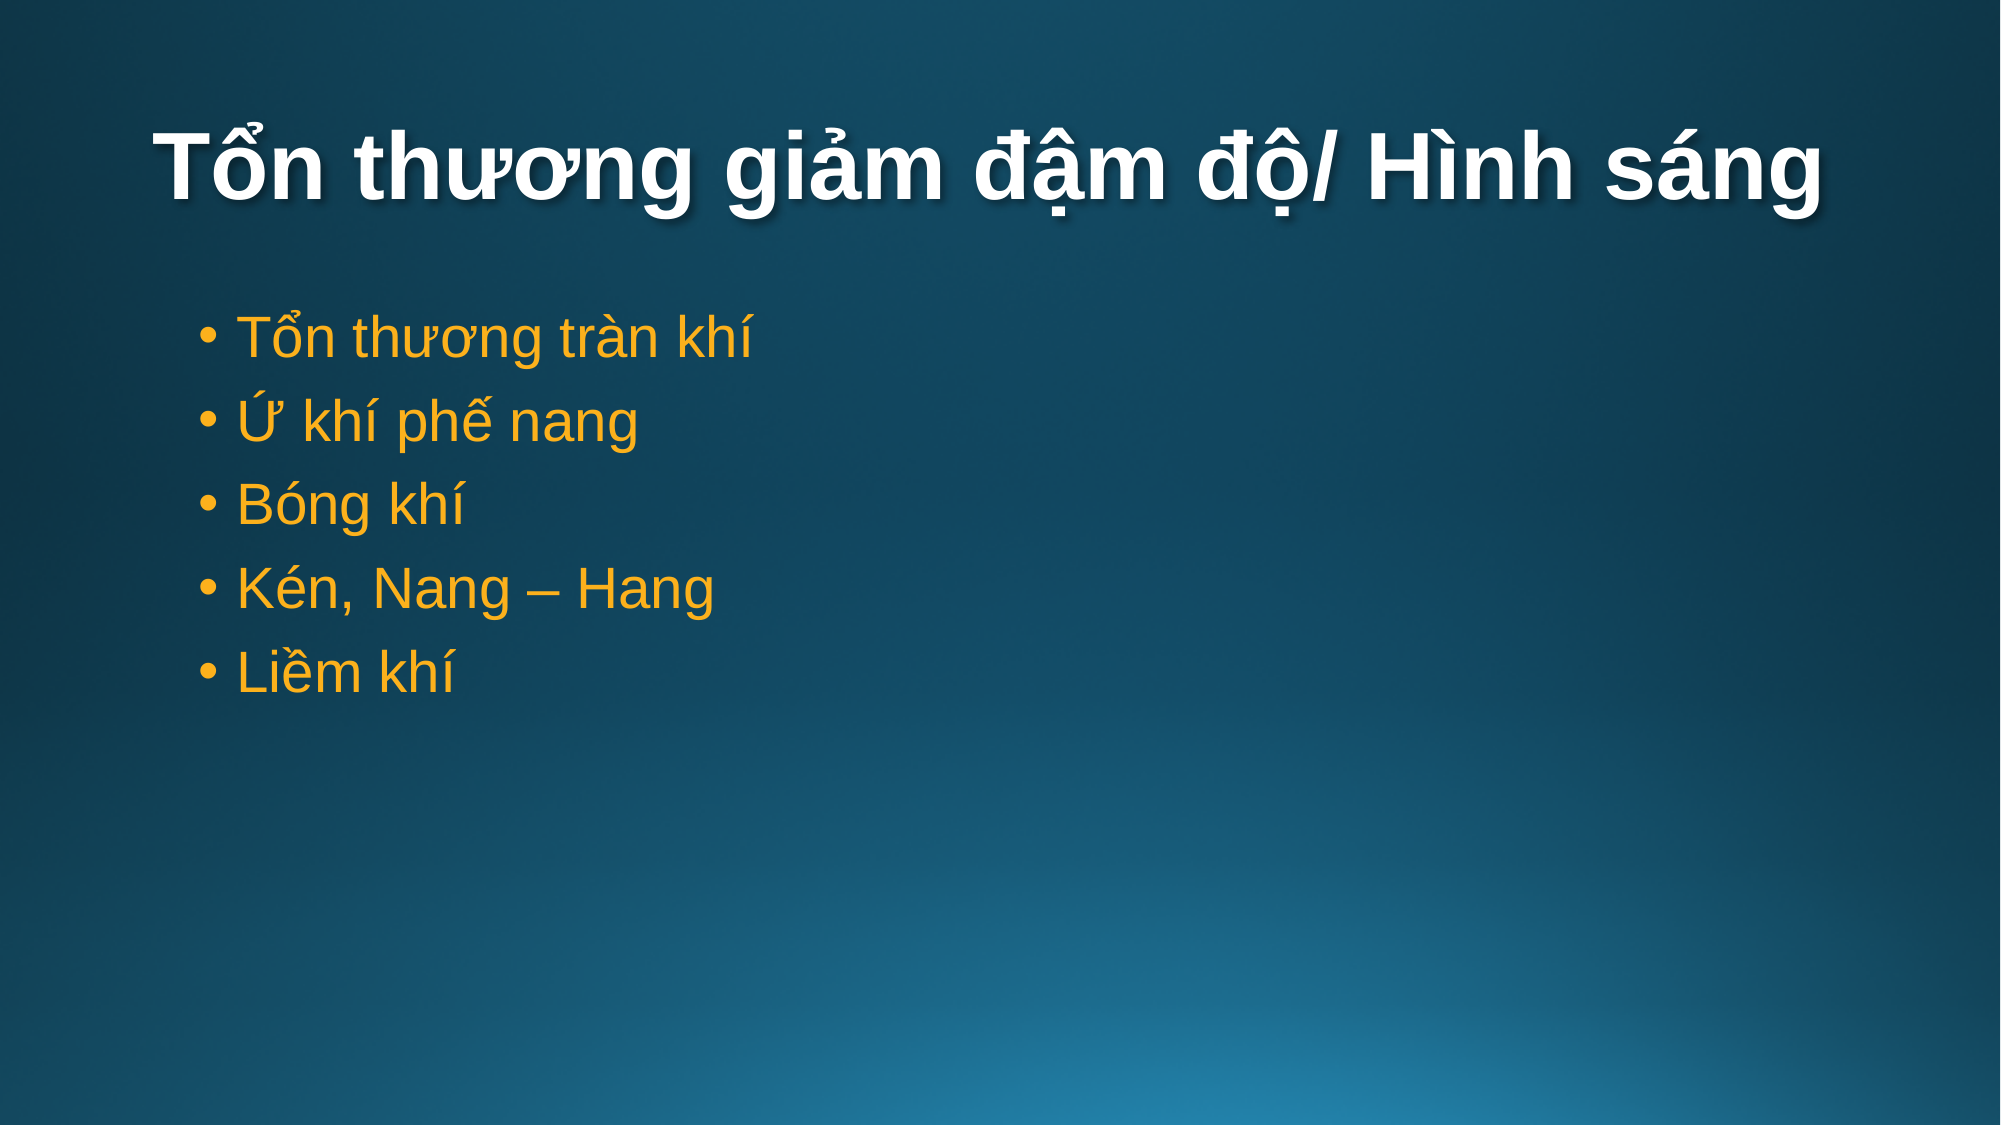

# Tổn thương giảm đậm độ/ Hình sáng
Tổn thương tràn khí
Ứ khí phế nang
Bóng khí
Kén, Nang – Hang
Liềm khí